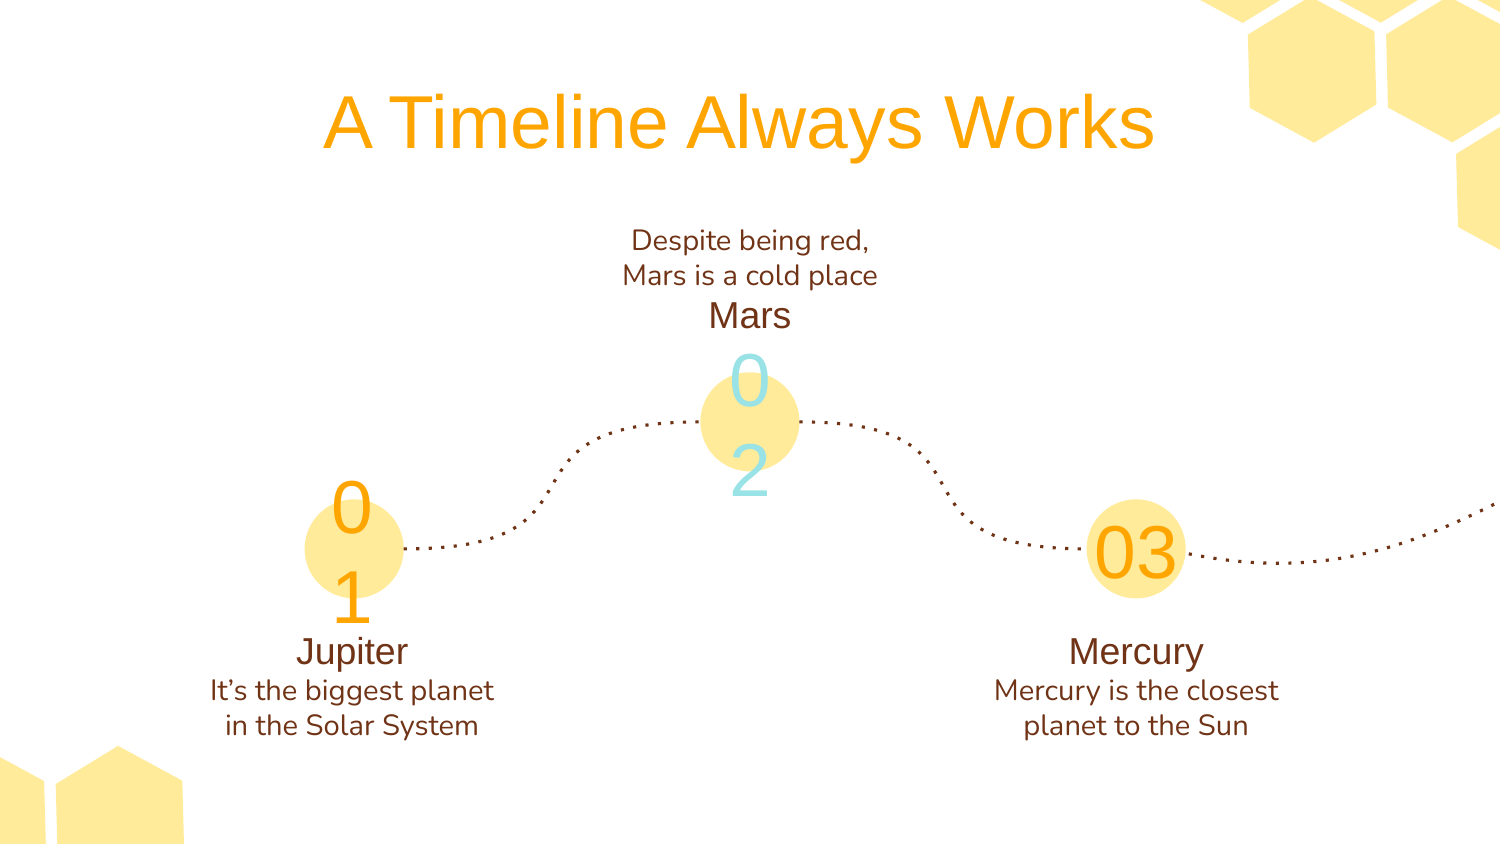

# A Timeline Always Works
Despite being red, Mars is a cold place
Mars

02

01
03
Jupiter
Mercury
It’s the biggest planet in the Solar System
Mercury is the closest planet to the Sun